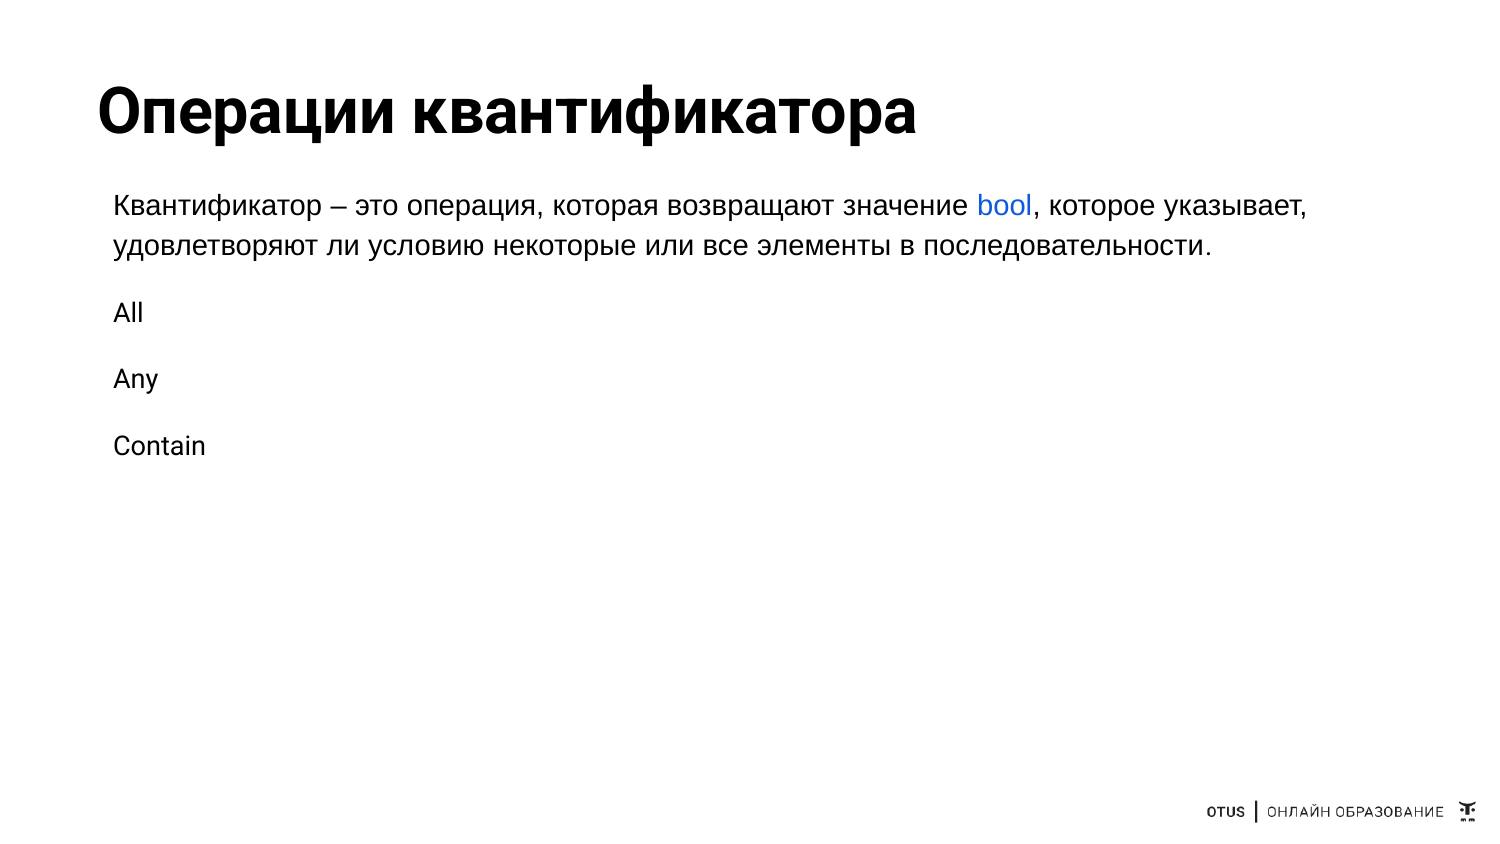

# Операции квантификатора
Квантификатор – это операция, которая возвращают значение bool, которое указывает, удовлетворяют ли условию некоторые или все элементы в последовательности.
All
Any
Contain